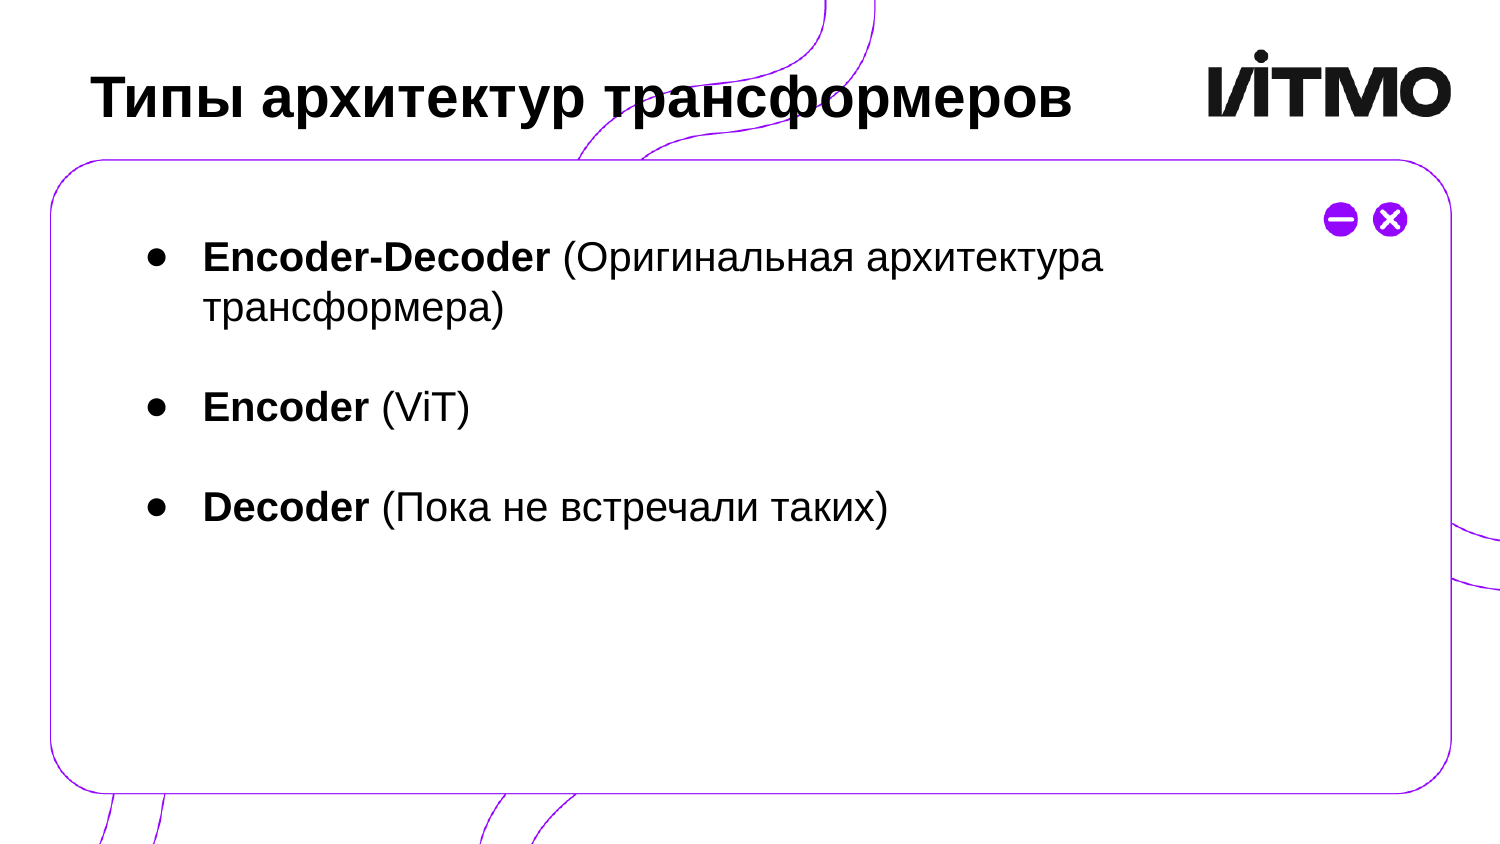

# Типы архитектур трансформеров
Encoder-Decoder (Оригинальная архитектура трансформера)

Encoder (ViT)

Decoder (Пока не встречали таких)